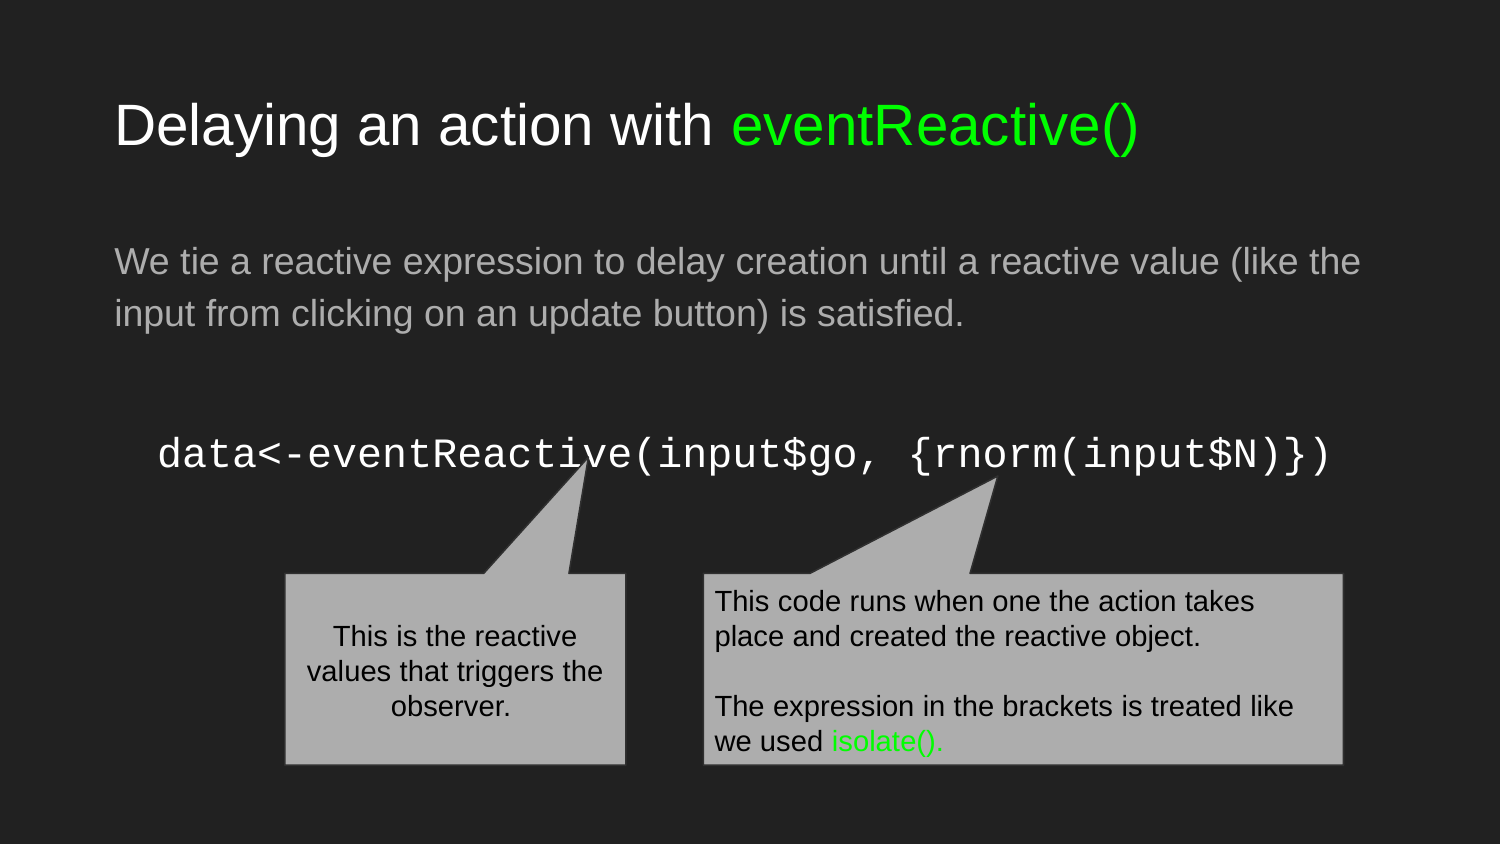

# Delaying an action with eventReactive()
We tie a reactive expression to delay creation until a reactive value (like the input from clicking on an update button) is satisfied.
data<-eventReactive(input$go, {rnorm(input$N)})
This is the reactive values that triggers the observer.
This code runs when one the action takes place and created the reactive object.

The expression in the brackets is treated like we used isolate().